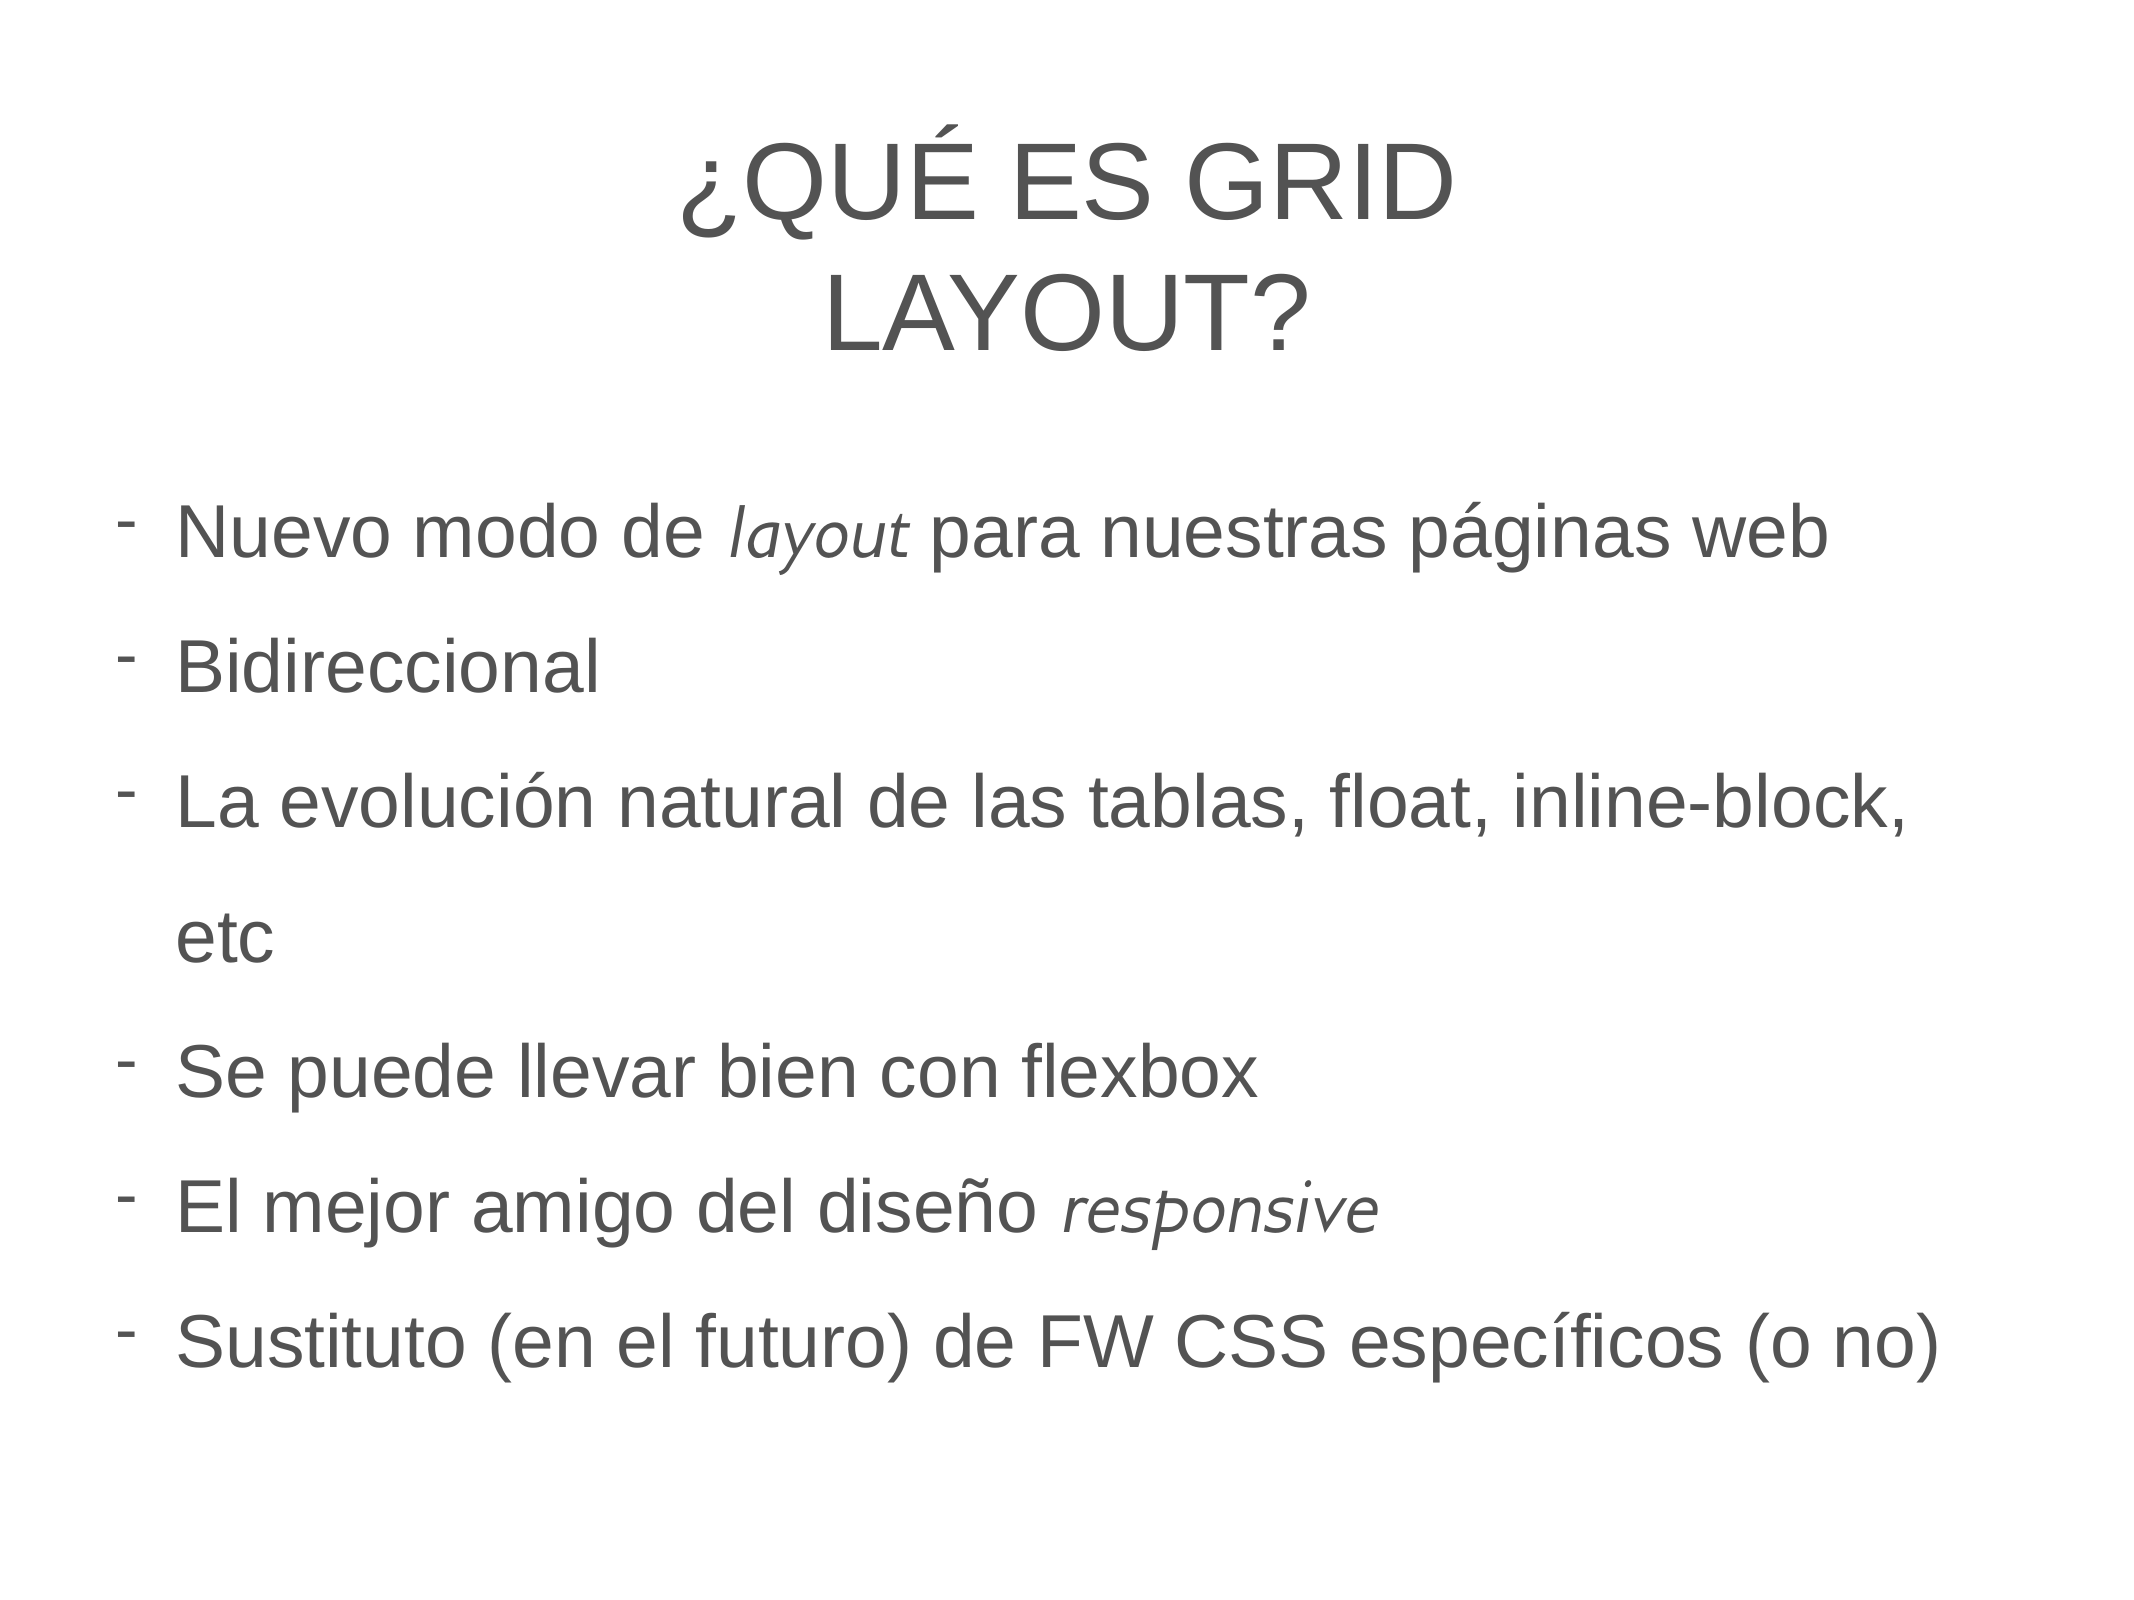

# ¿Qué es grid layout?
Nuevo modo de layout para nuestras páginas web
Bidireccional
La evolución natural de las tablas, float, inline-block, etc
Se puede llevar bien con flexbox
El mejor amigo del diseño responsive
Sustituto (en el futuro) de FW CSS específicos (o no)